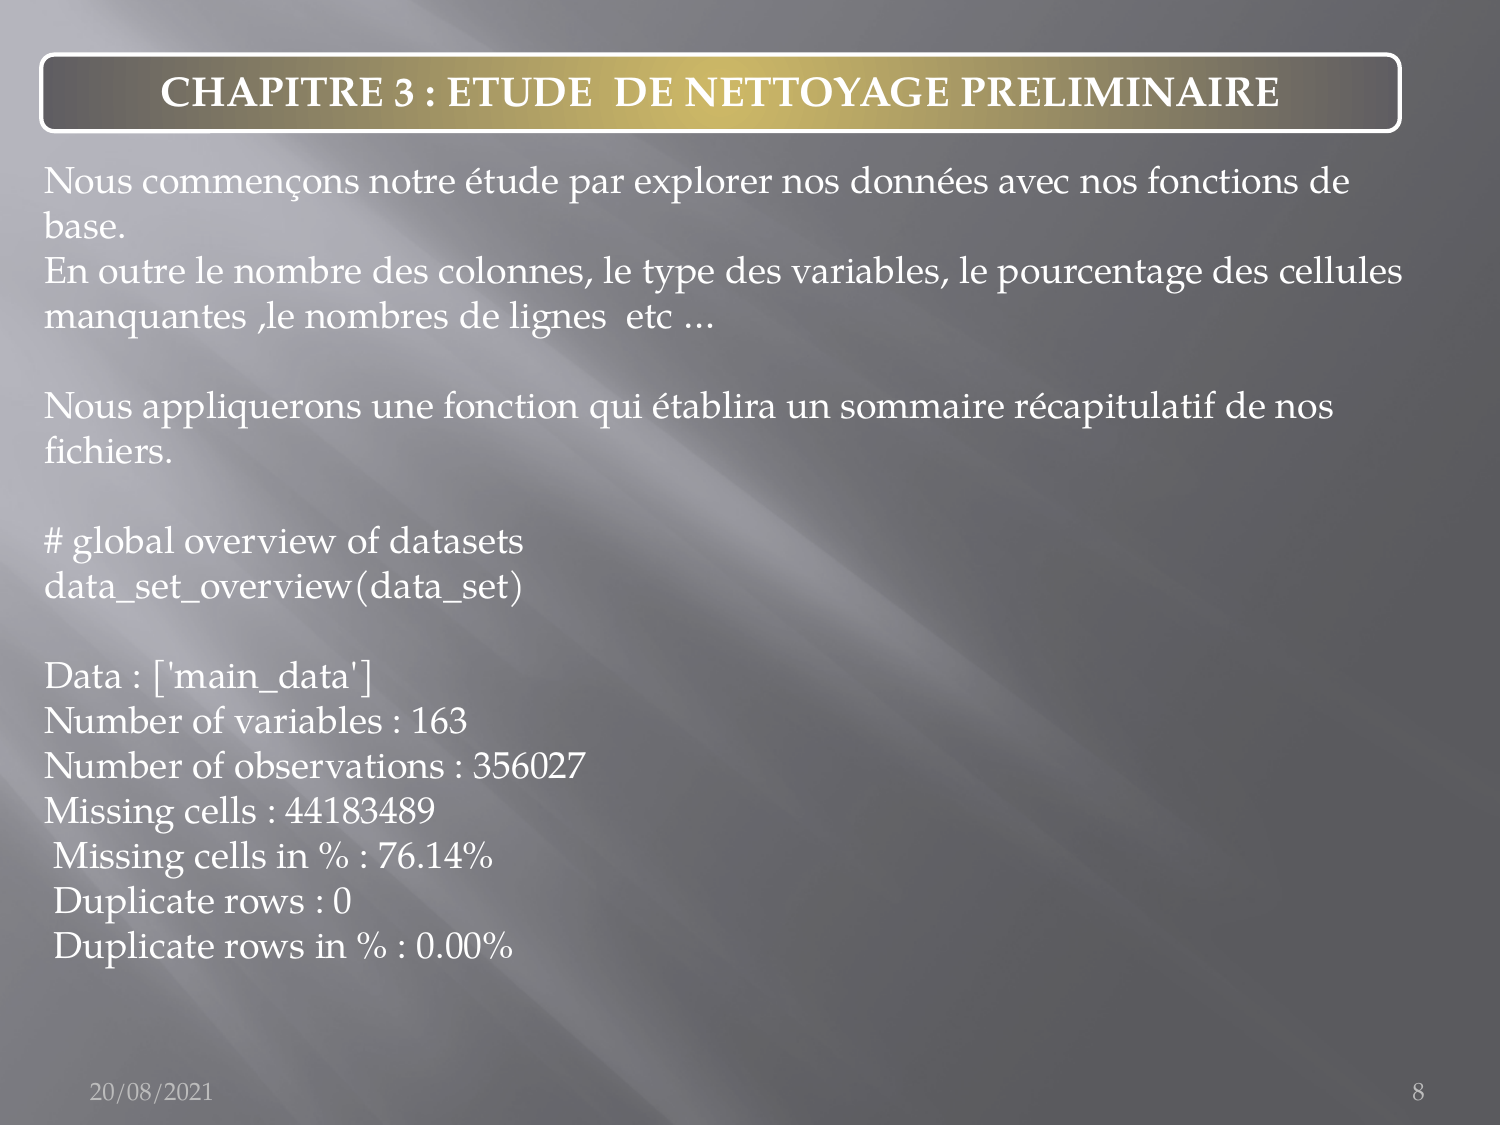

CHAPITRE 3 : ETUDE  DE NETTOYAGE PRELIMINAIRE
Nous commençons notre étude par explorer nos données avec nos fonctions de base.
En outre le nombre des colonnes, le type des variables, le pourcentage des cellules manquantes ,le nombres de lignes  etc …

Nous appliquerons une fonction qui établira un sommaire récapitulatif de nos
fichiers.

# global overview of datasets
data_set_overview(data_set)

Data : ['main_data']
Number of variables : 163
Number of observations : 356027
Missing cells : 44183489
 Missing cells in % : 76.14%
 Duplicate rows : 0
 Duplicate rows in % : 0.00%

20/08/2021
8